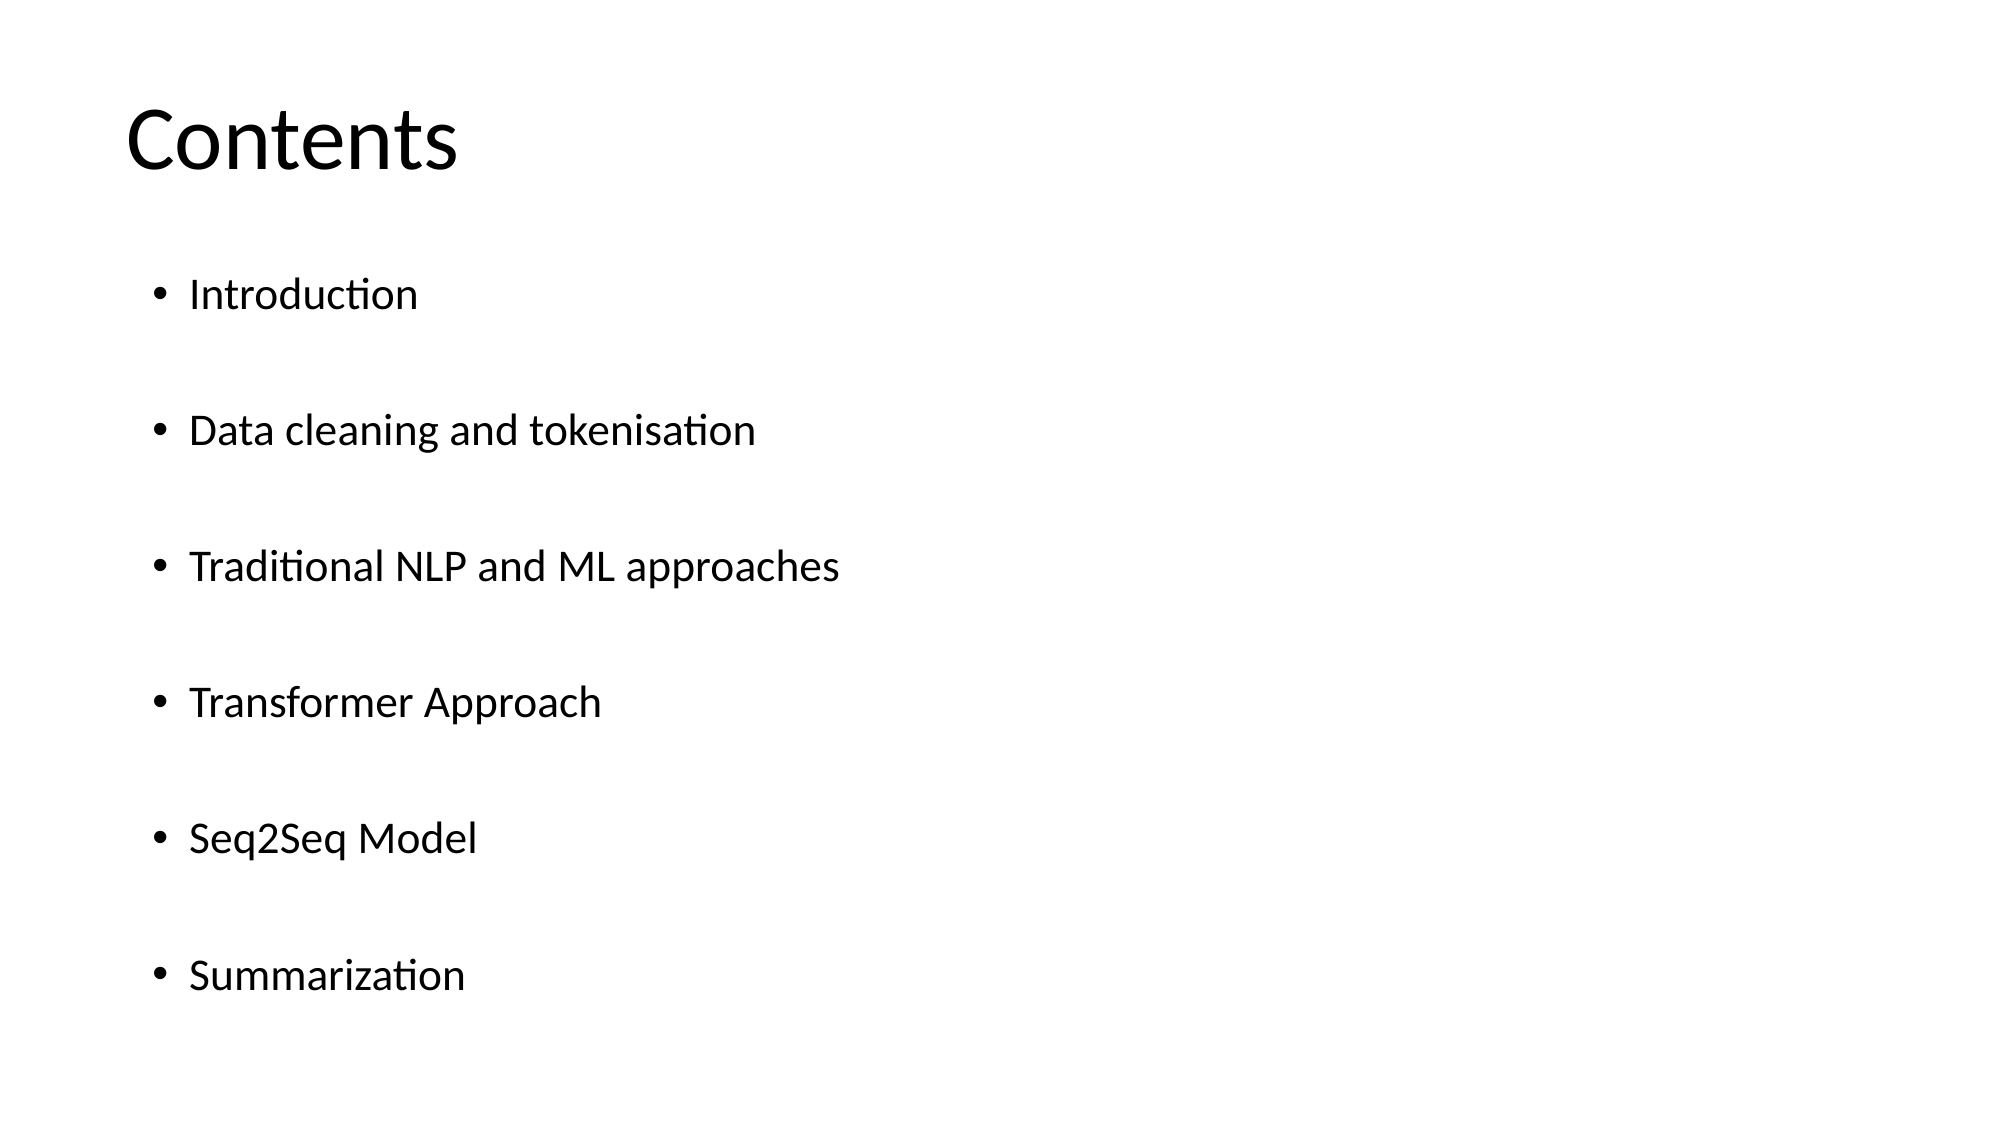

Contents
Introduction

Data cleaning and tokenisation

Traditional NLP and ML approaches

Transformer Approach

Seq2Seq Model

Summarization